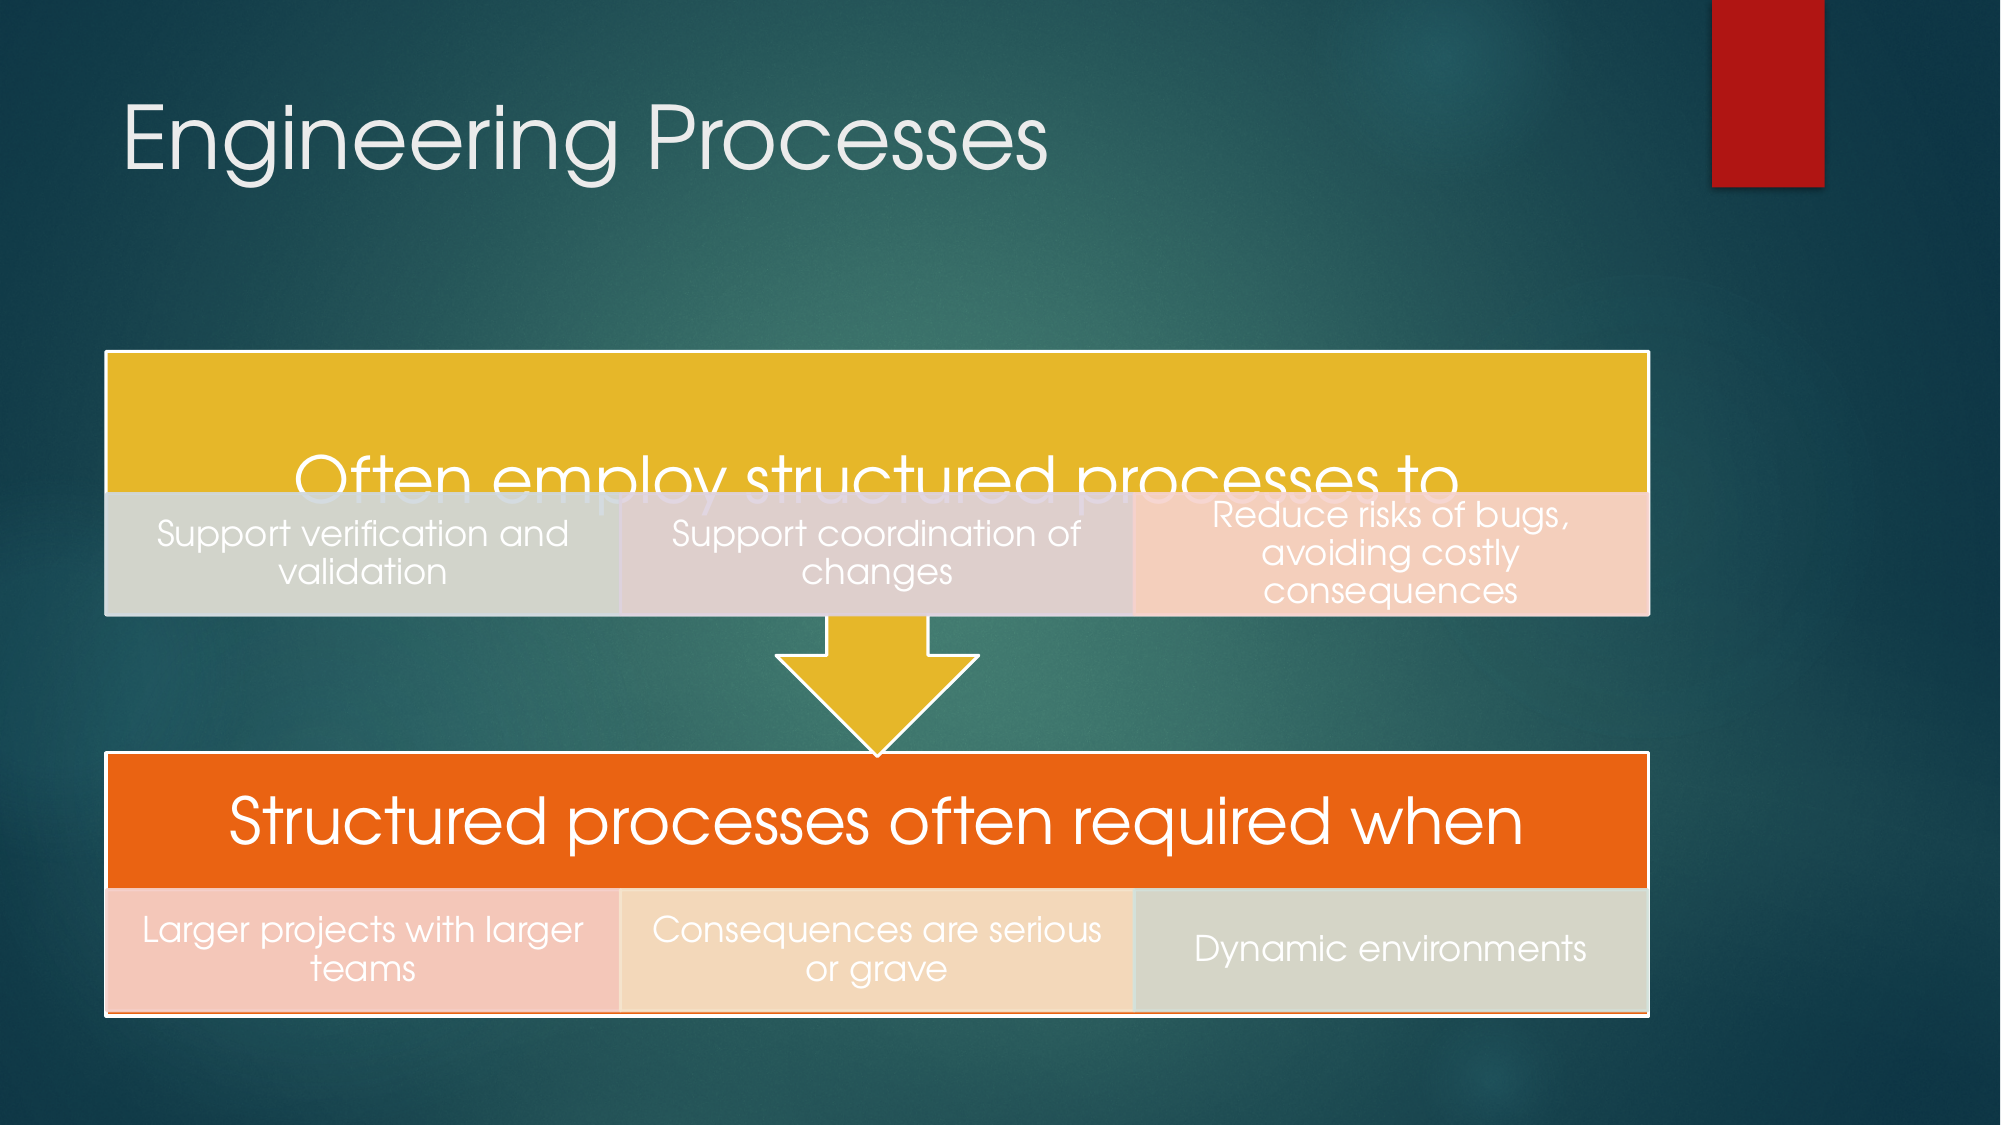

# Engineering Processes
Structured processes often required when
Larger projects with larger teams
Consequences are serious or grave
Dynamic environments
Often employ structured processes to
Support verification and validation
Support coordination of changes
Reduce risks of bugs, avoiding costly consequences